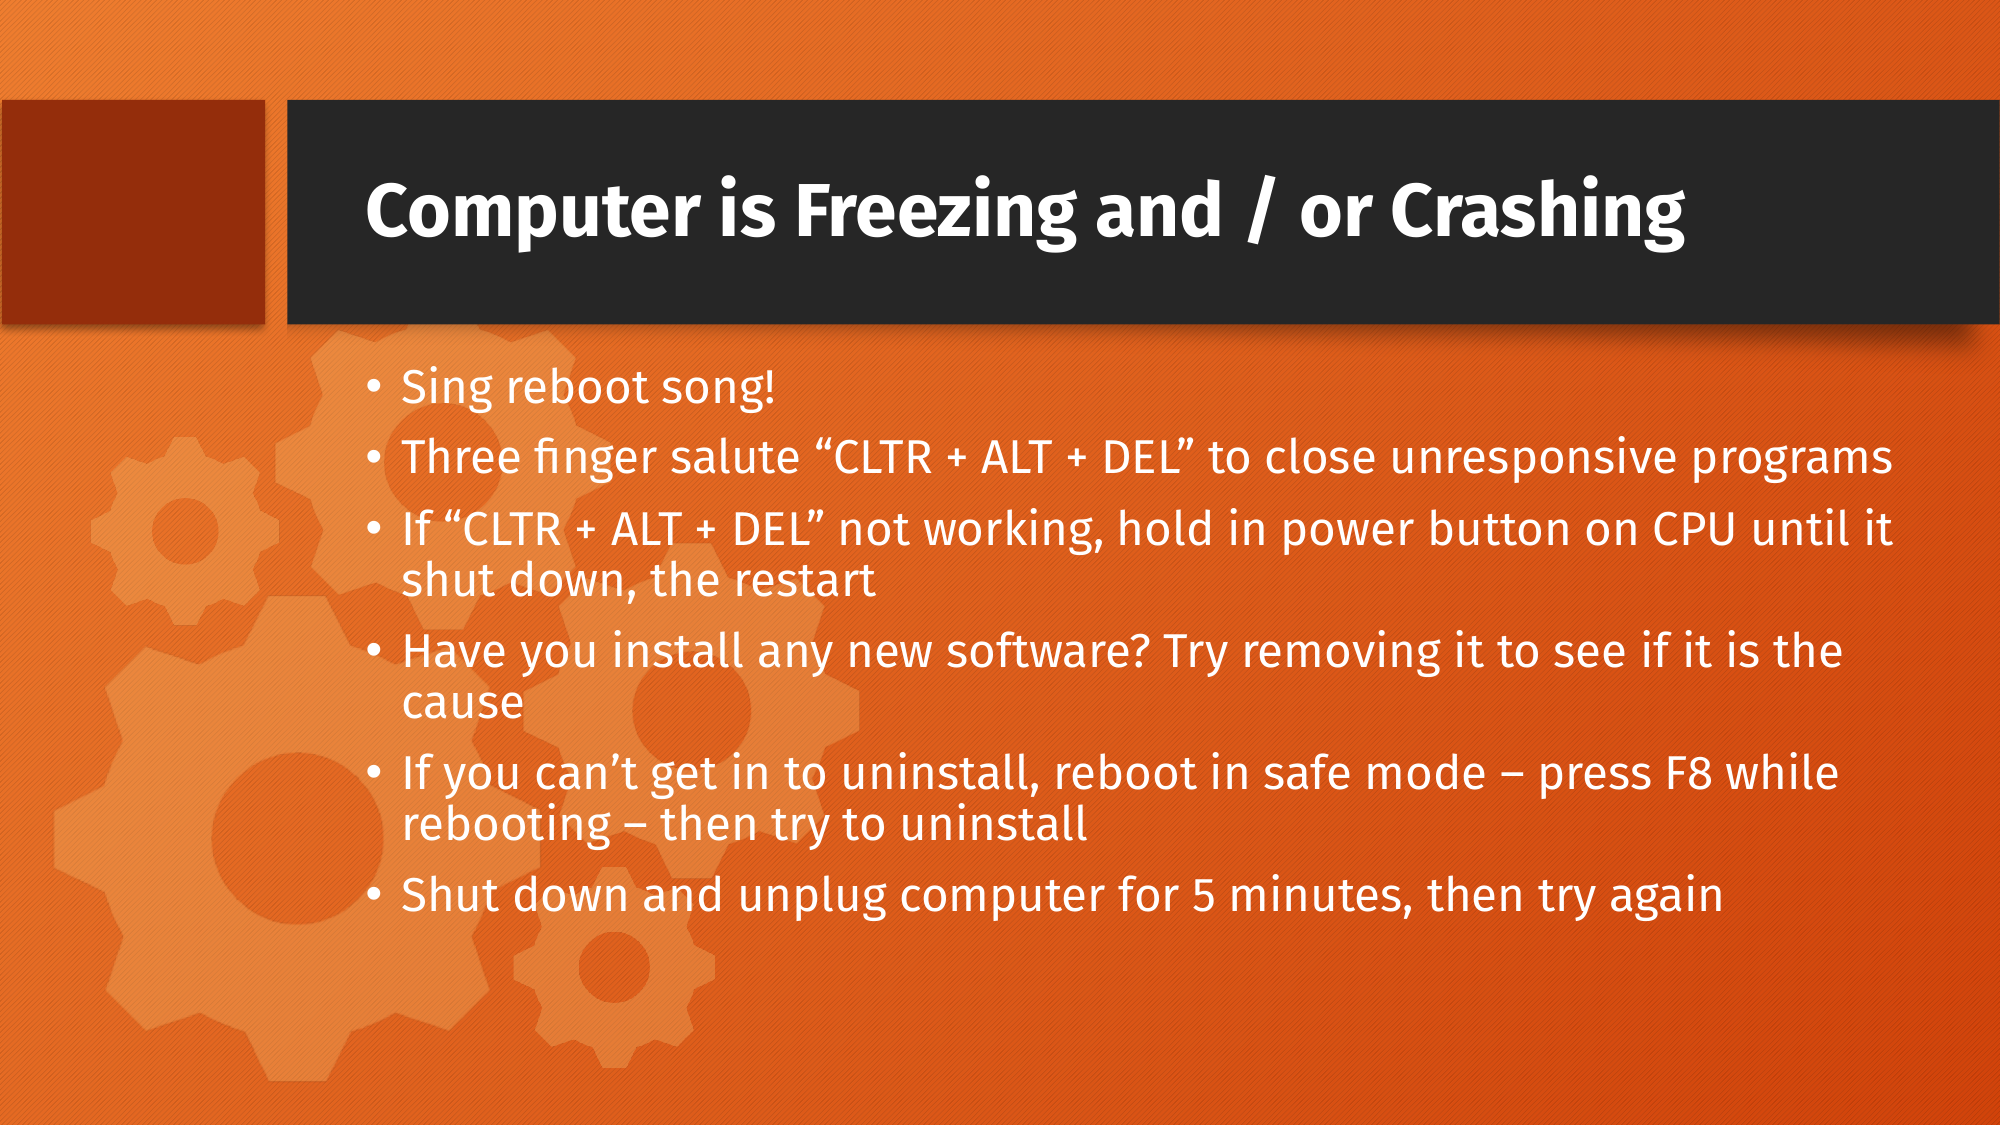

# Computer is Freezing and / or Crashing
Sing reboot song!
Three finger salute “CLTR + ALT + DEL” to close unresponsive programs
If “CLTR + ALT + DEL” not working, hold in power button on CPU until it shut down, the restart
Have you install any new software? Try removing it to see if it is the cause
If you can’t get in to uninstall, reboot in safe mode – press F8 while rebooting – then try to uninstall
Shut down and unplug computer for 5 minutes, then try again